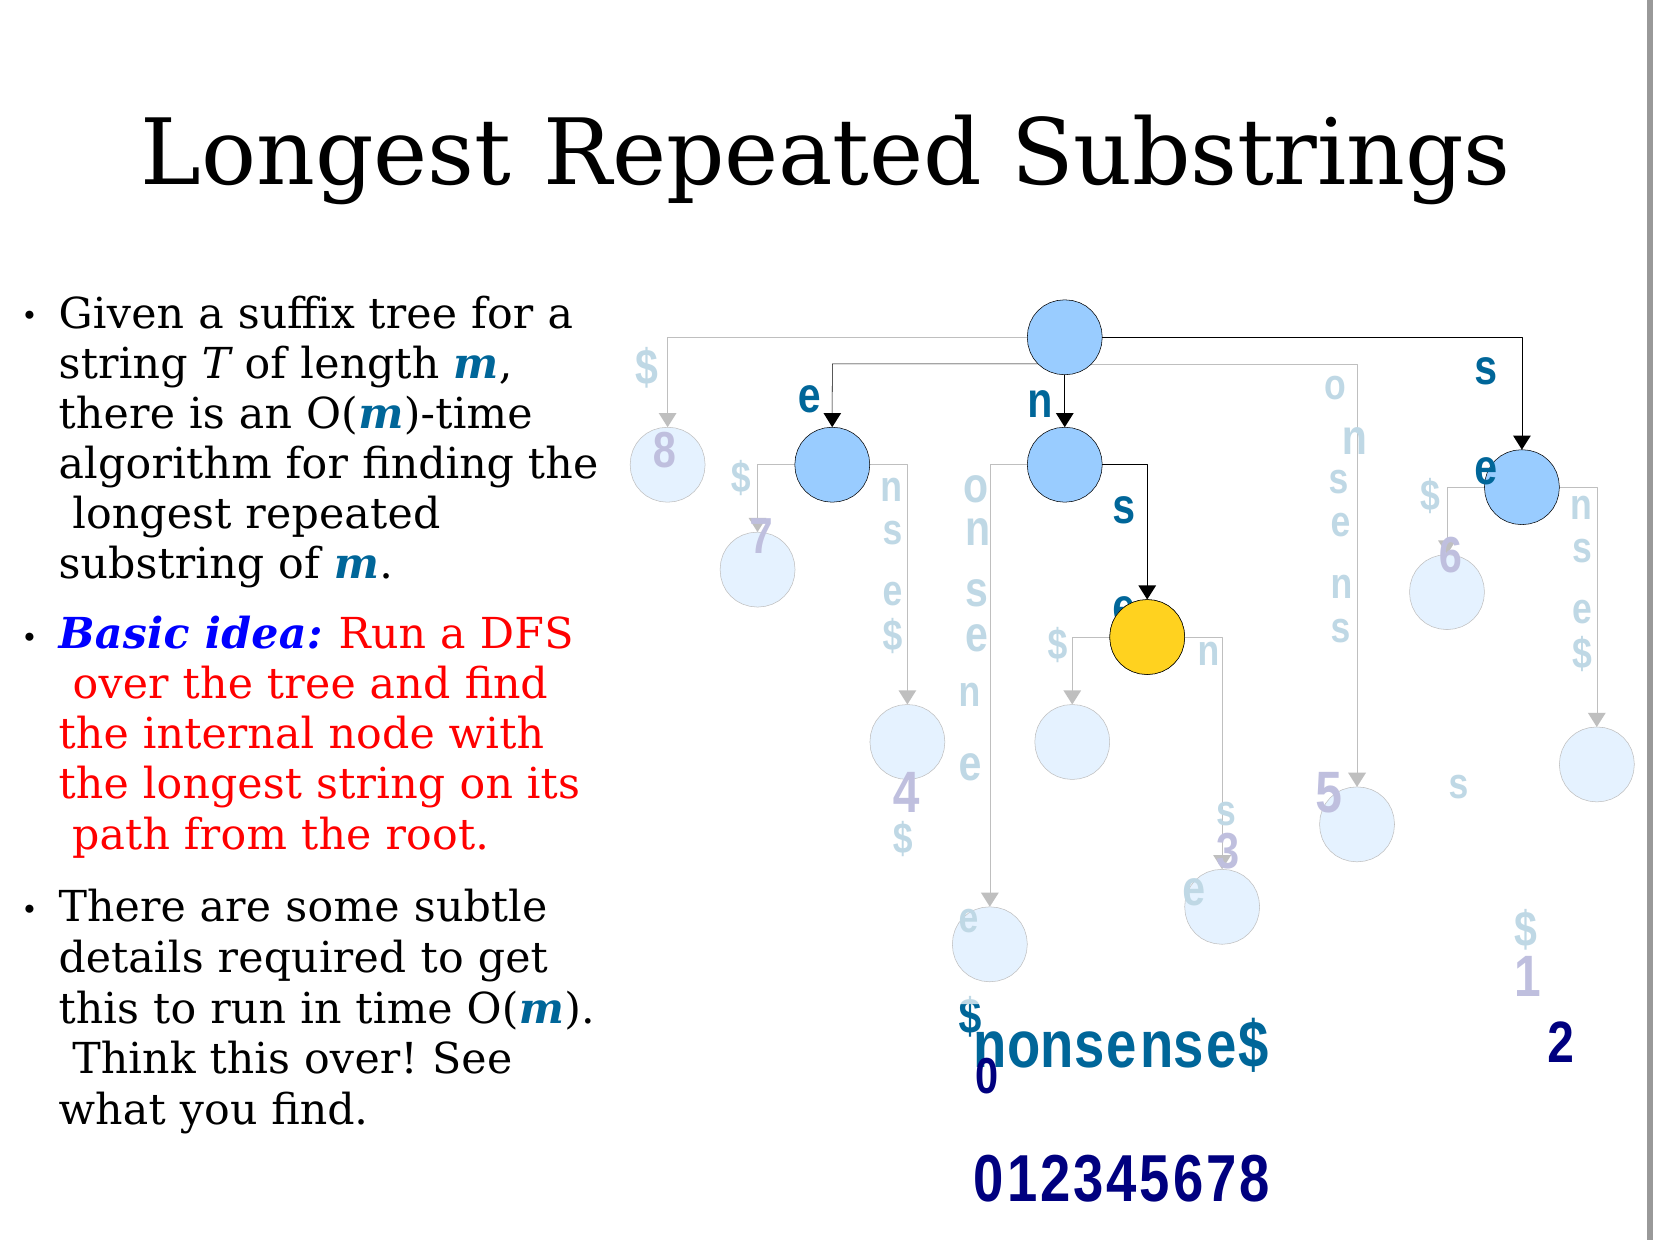

# Longest	Repeated Substrings
Given a suffix tree for a  string T of length m,  there is an O(m)-time  algorithm for finding the  longest repeated  substring of m.
Basic idea: Run a DFS  over the tree and find  the internal node with  the longest string on its  path from the root.
There are some subtle  details required to get  this to run in time O(m).  Think this over! See  what you find.
●

s  e

$	o
8	n
$	n	o	s	$	n
7	s	n	e	6	s
e	s	n	e
$	e	$	n	s	$
n	e
4	s	5	s	$	3
e
e	$	1
$
0	2
e

n

s  e

●

●

nonsense$  012345678